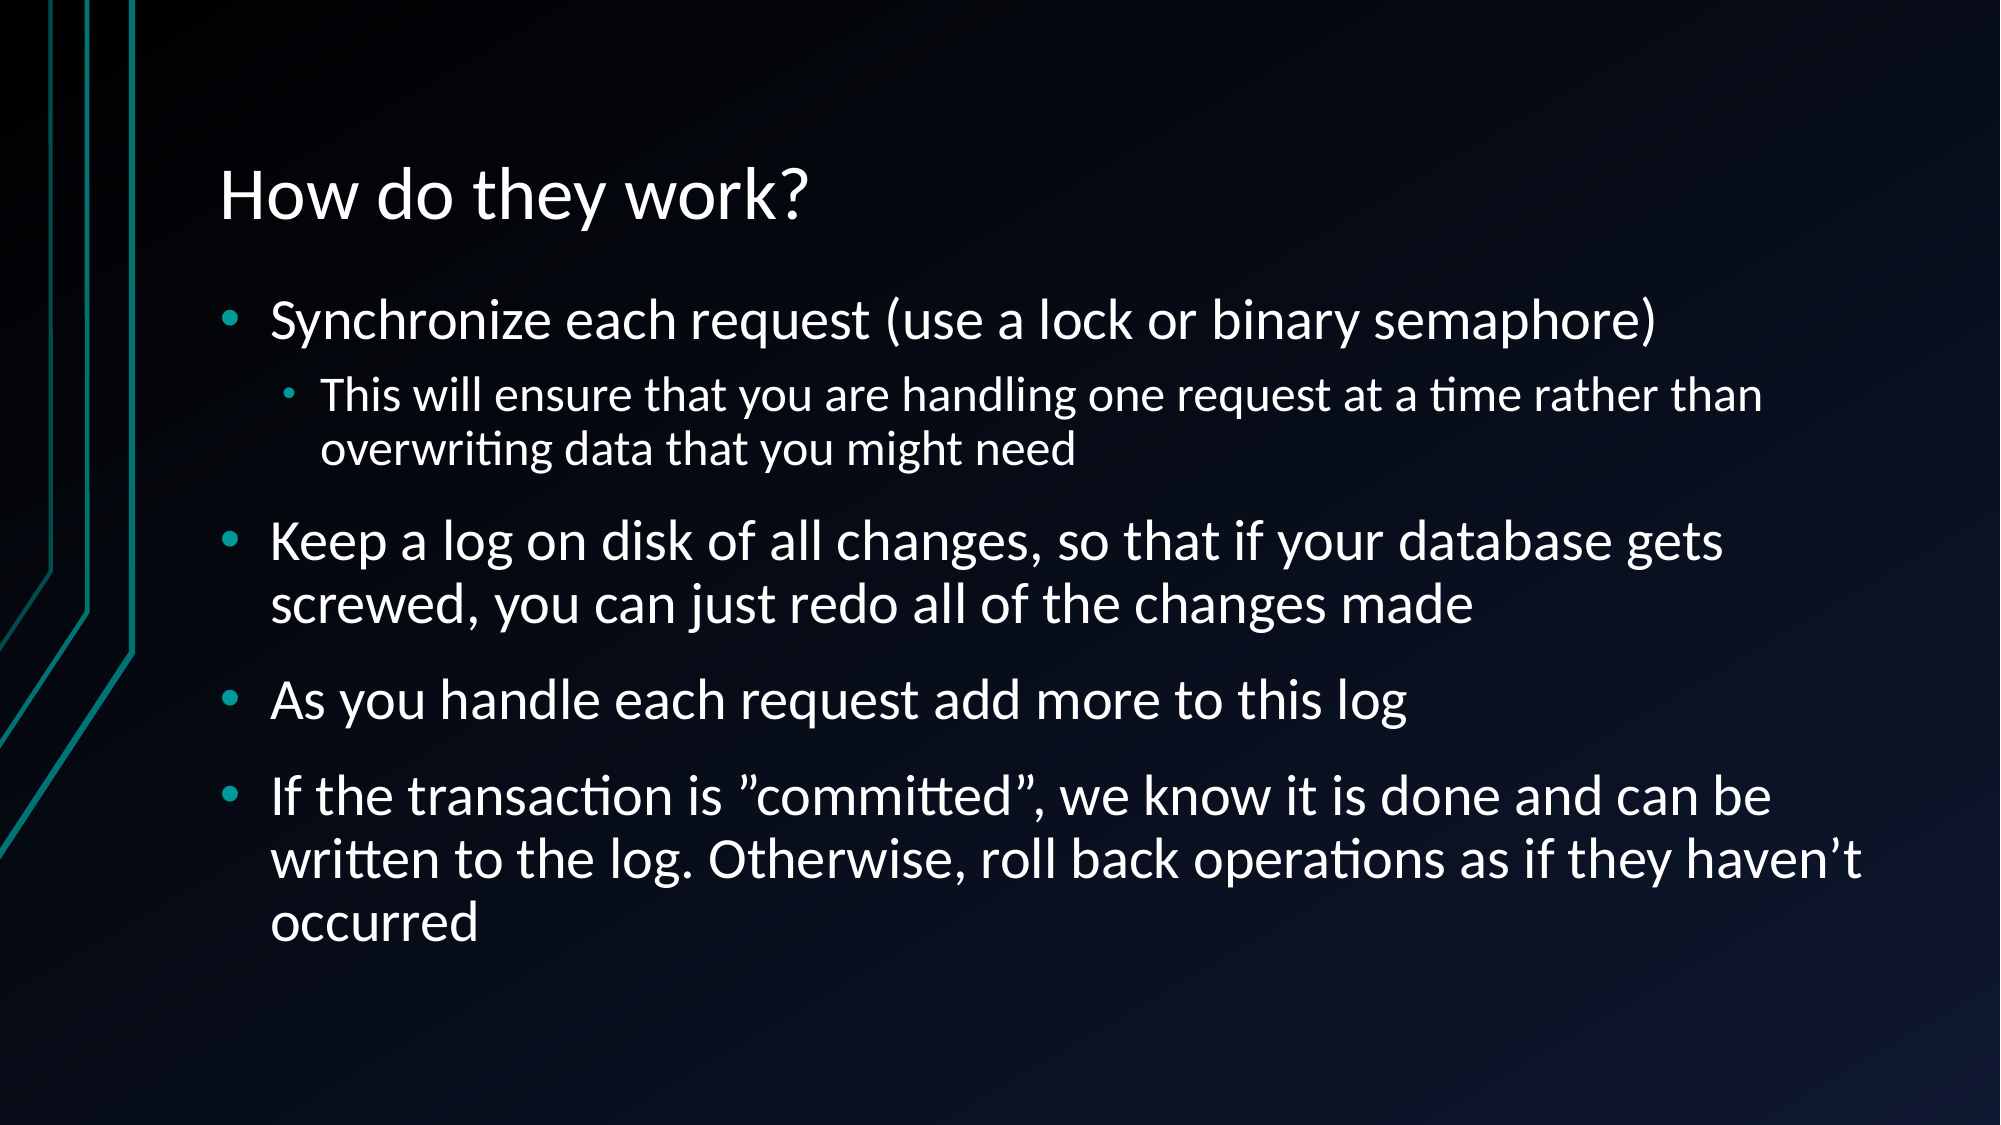

# How do they work?
Synchronize each request (use a lock or binary semaphore)
This will ensure that you are handling one request at a time rather than overwriting data that you might need
Keep a log on disk of all changes, so that if your database gets screwed, you can just redo all of the changes made
As you handle each request add more to this log
If the transaction is ”committed”, we know it is done and can be written to the log. Otherwise, roll back operations as if they haven’t occurred